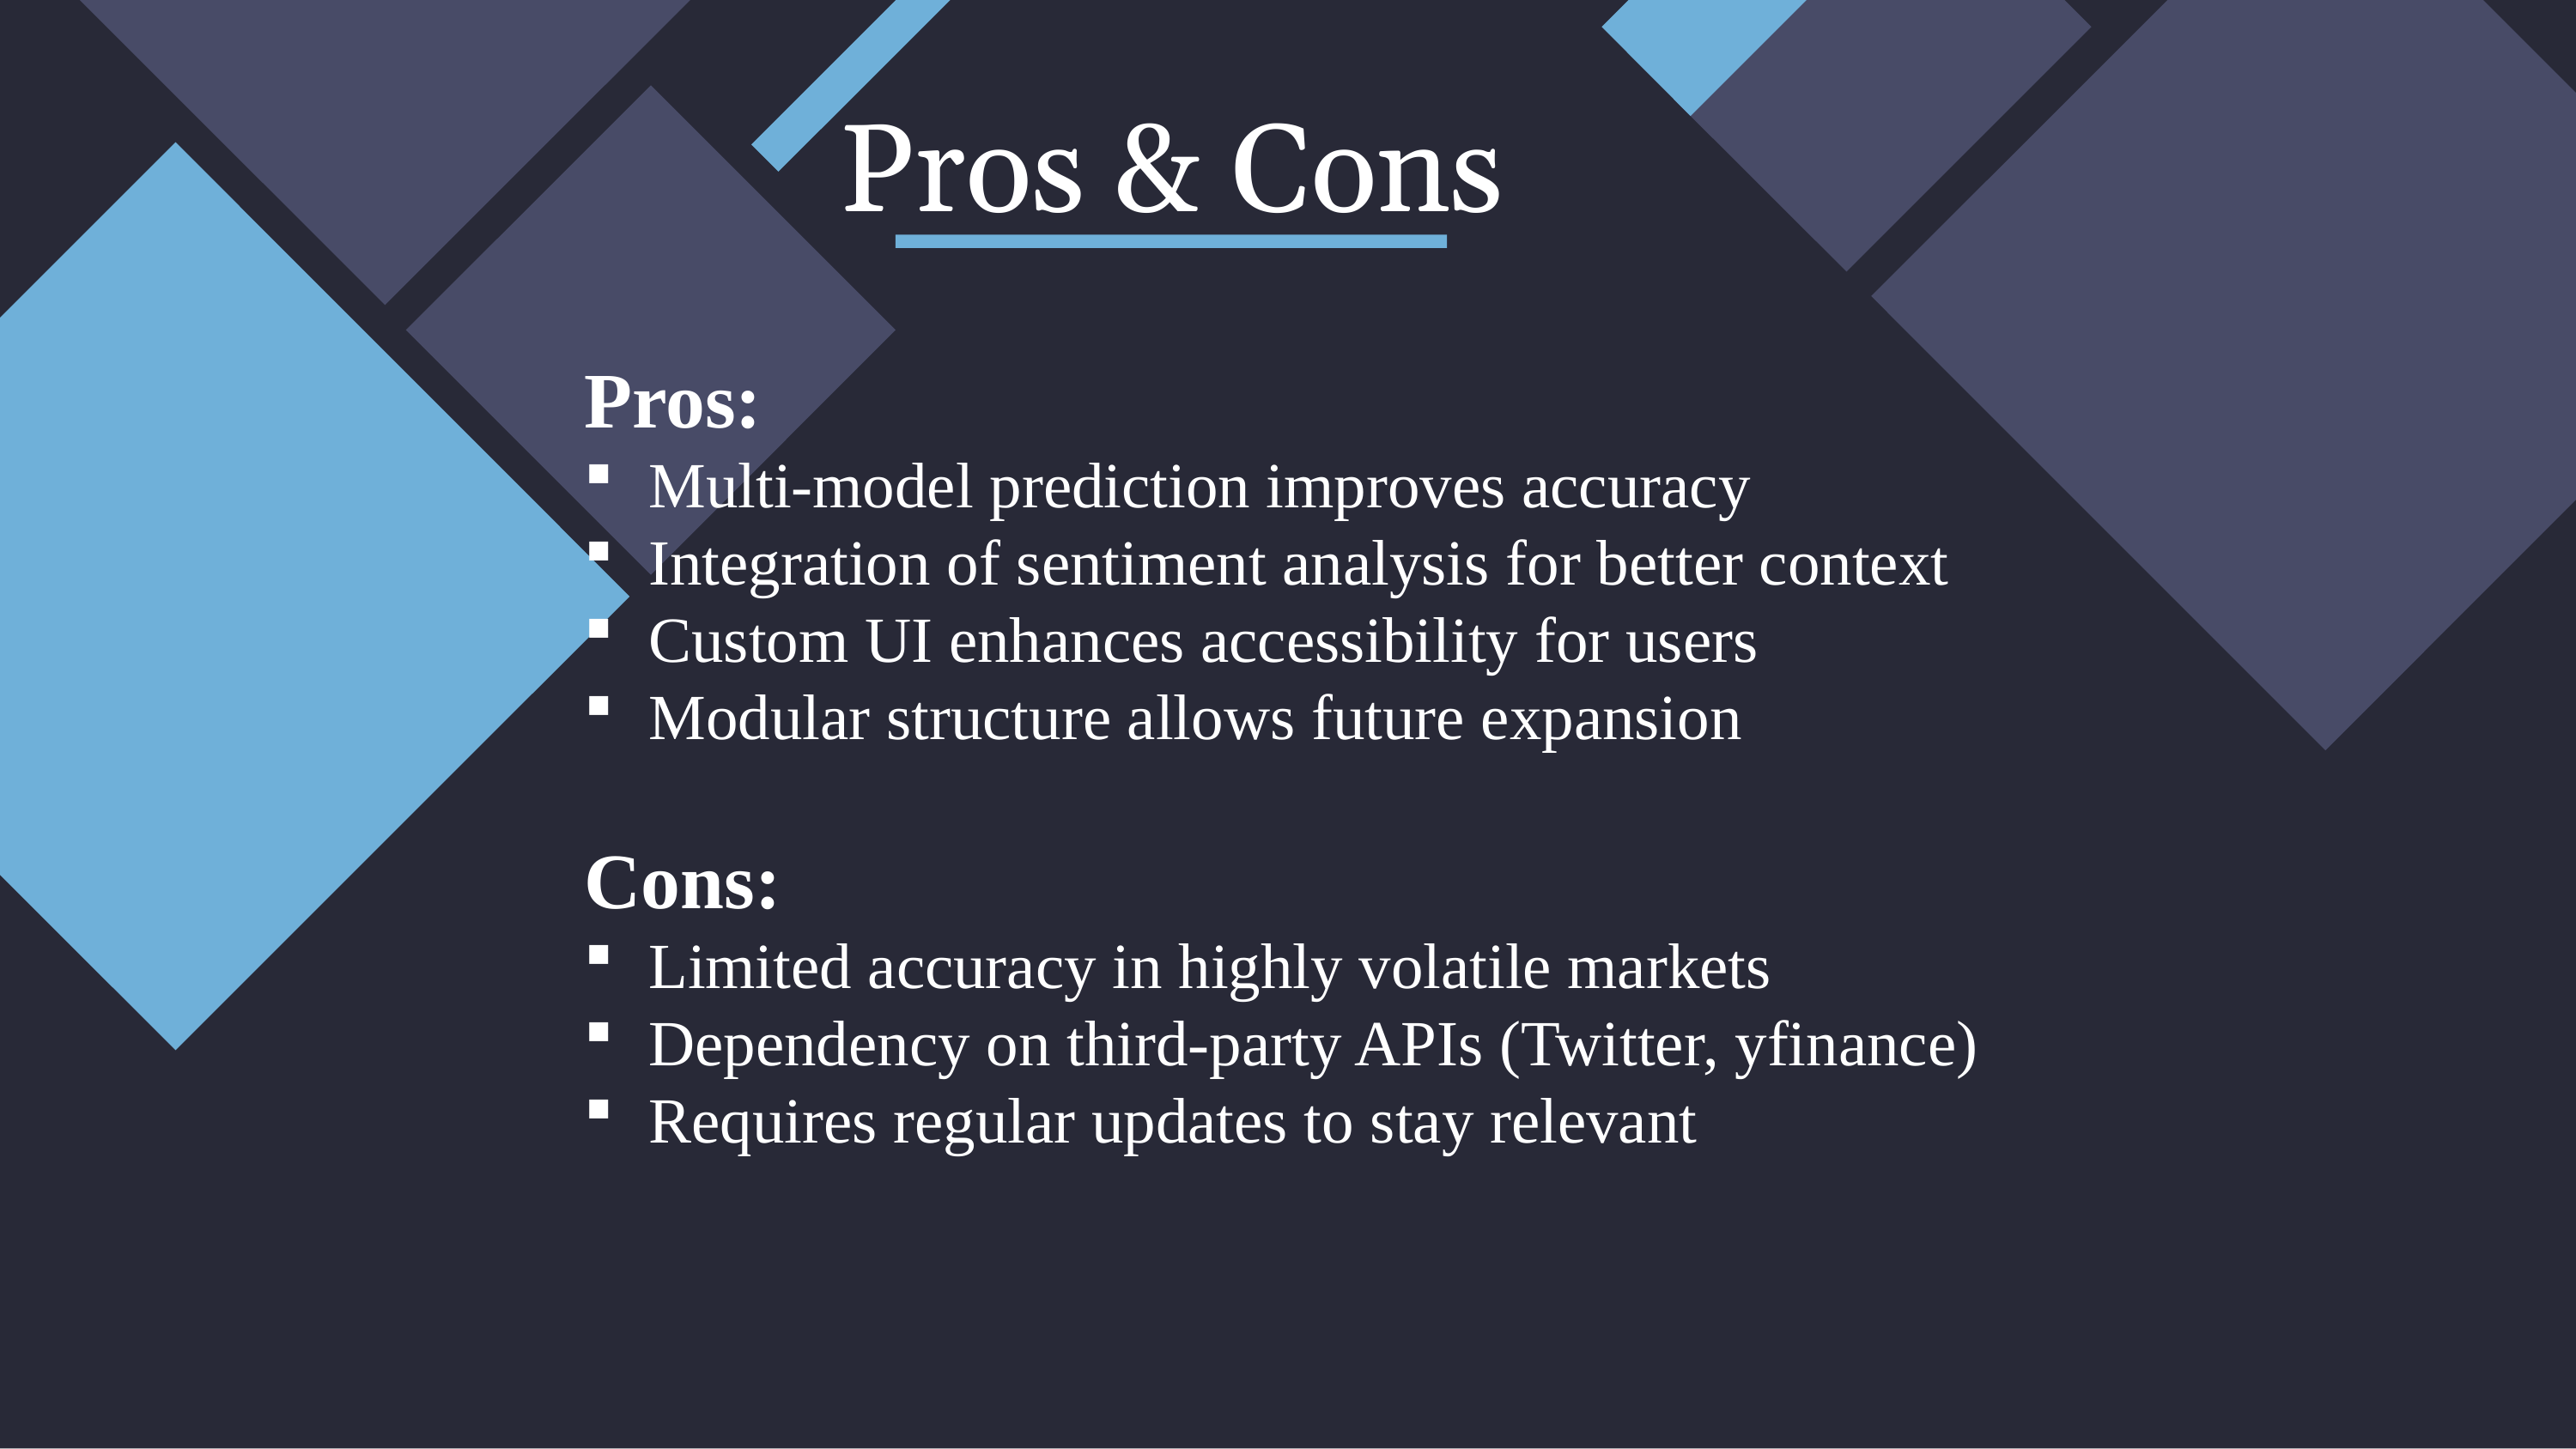

# Pros & Cons

Pros:
Multi-model prediction improves accuracy
Integration of sentiment analysis for better context
Custom UI enhances accessibility for users
Modular structure allows future expansion

Cons:
Limited accuracy in highly volatile markets
Dependency on third-party APIs (Twitter, yfinance)
Requires regular updates to stay relevant